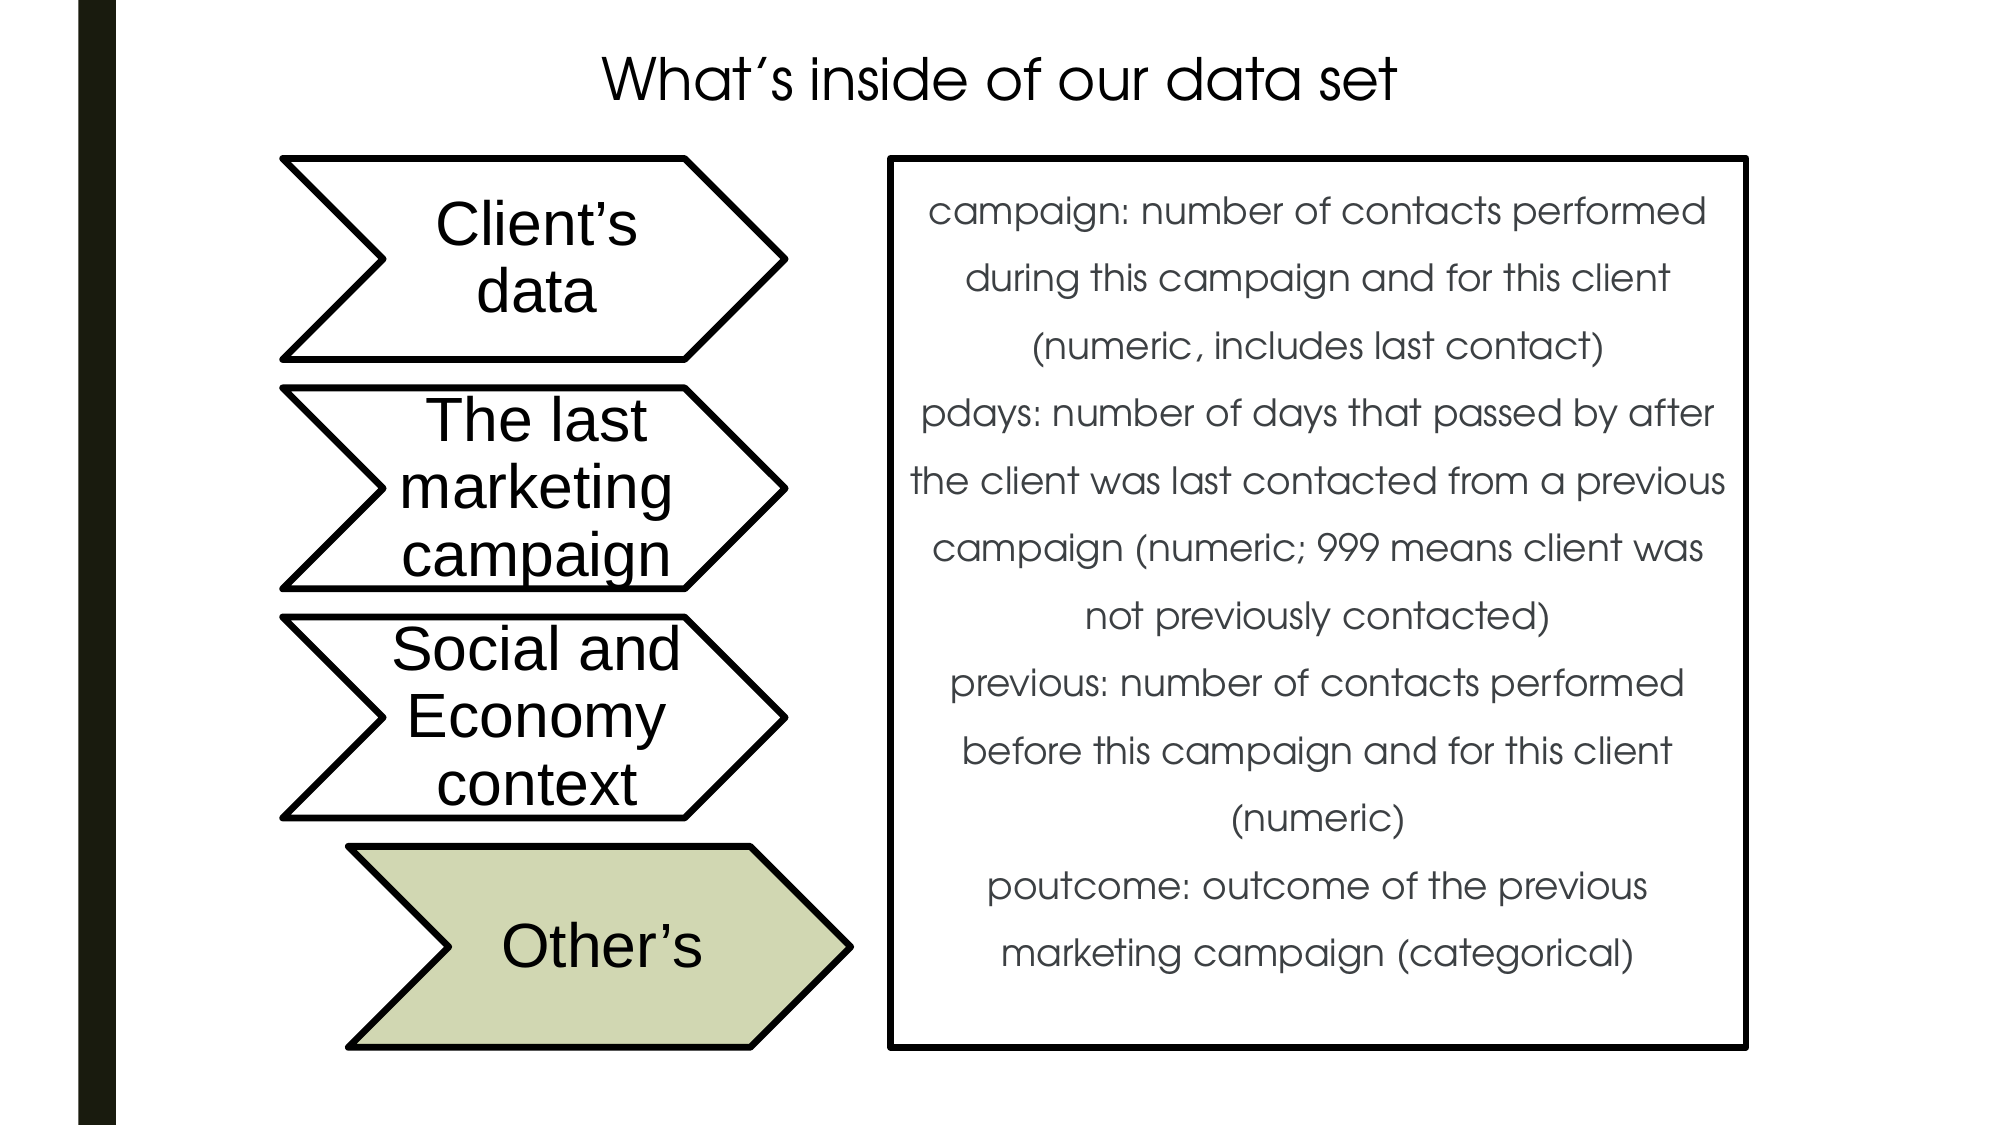

What’s inside of our data set
Client’s data
The last marketing campaign
Social and Economy context
Other’s
campaign: number of contacts performed during this campaign and for this client (numeric, includes last contact)
pdays: number of days that passed by after the client was last contacted from a previous campaign (numeric; 999 means client was not previously contacted)
previous: number of contacts performed before this campaign and for this client (numeric)
poutcome: outcome of the previous marketing campaign (categorical)